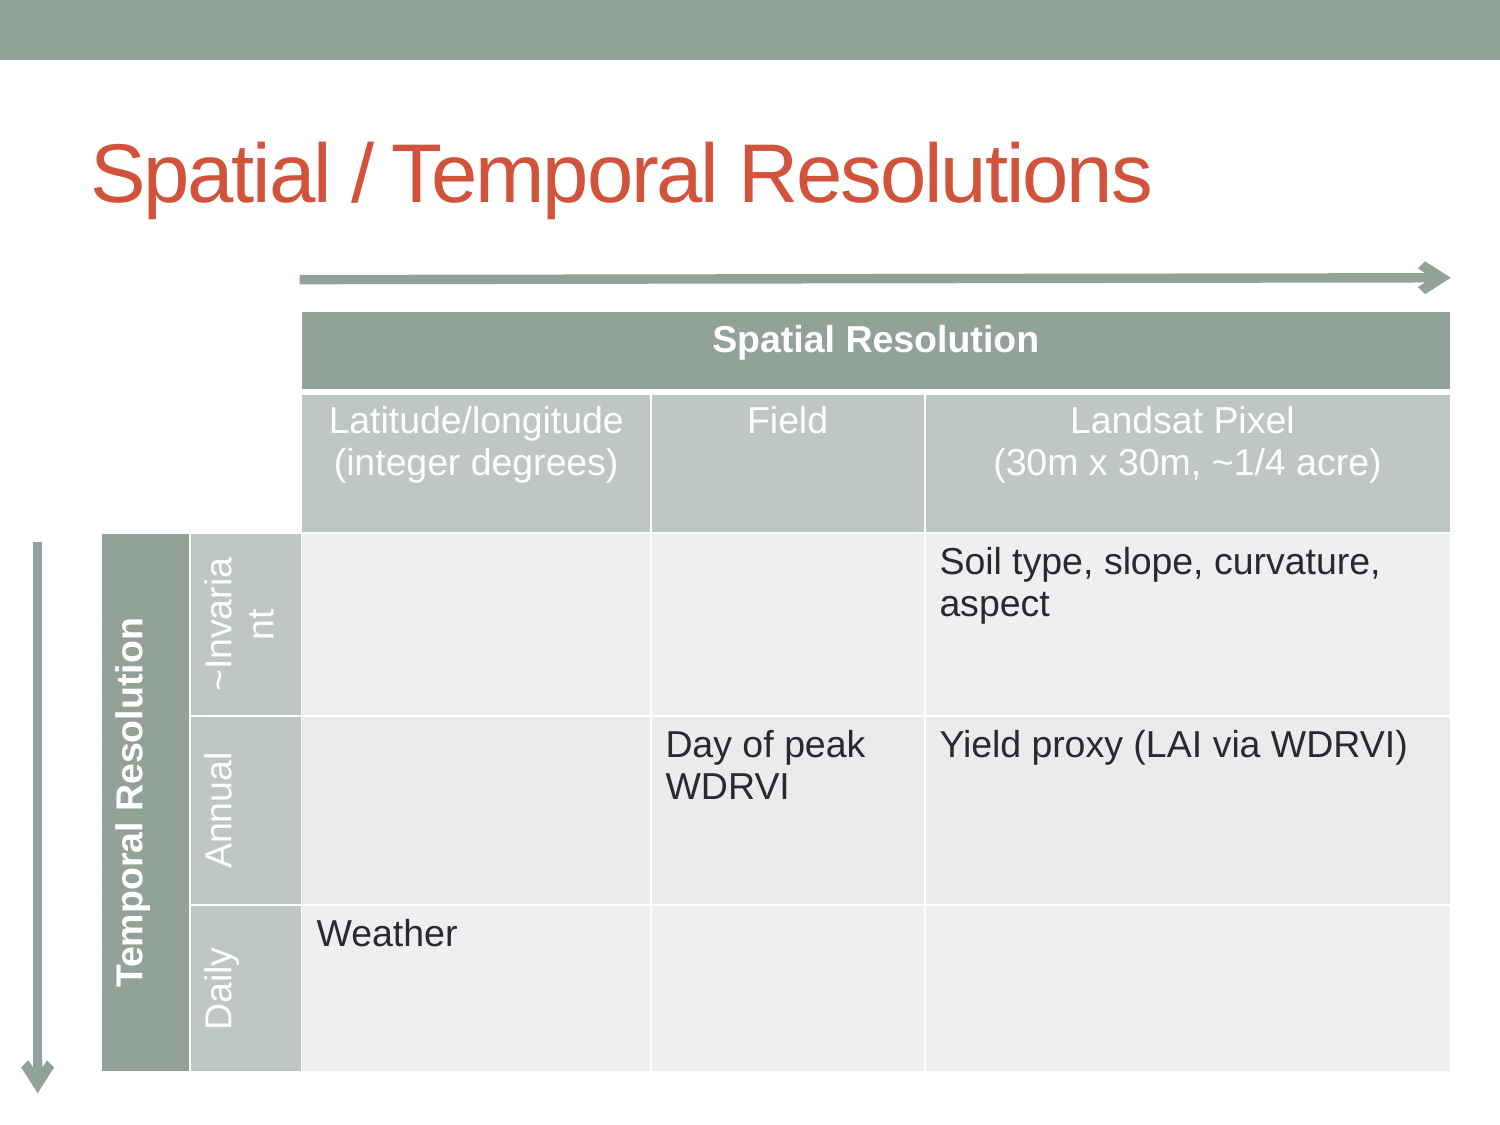

# Spatial / Temporal Resolutions
|  |  | Spatial Resolution |  |  |
| --- | --- | --- | --- | --- |
|  |  | Latitude/longitude (integer degrees) | Field | Landsat Pixel (30m x 30m, ~1/4 acre) |
| Temporal Resolution | ~Invariant |  |  | Soil type, slope, curvature, aspect |
|  | Annual |  | Day of peak WDRVI | Yield proxy (LAI via WDRVI) |
|  | Daily | Weather |  |  |